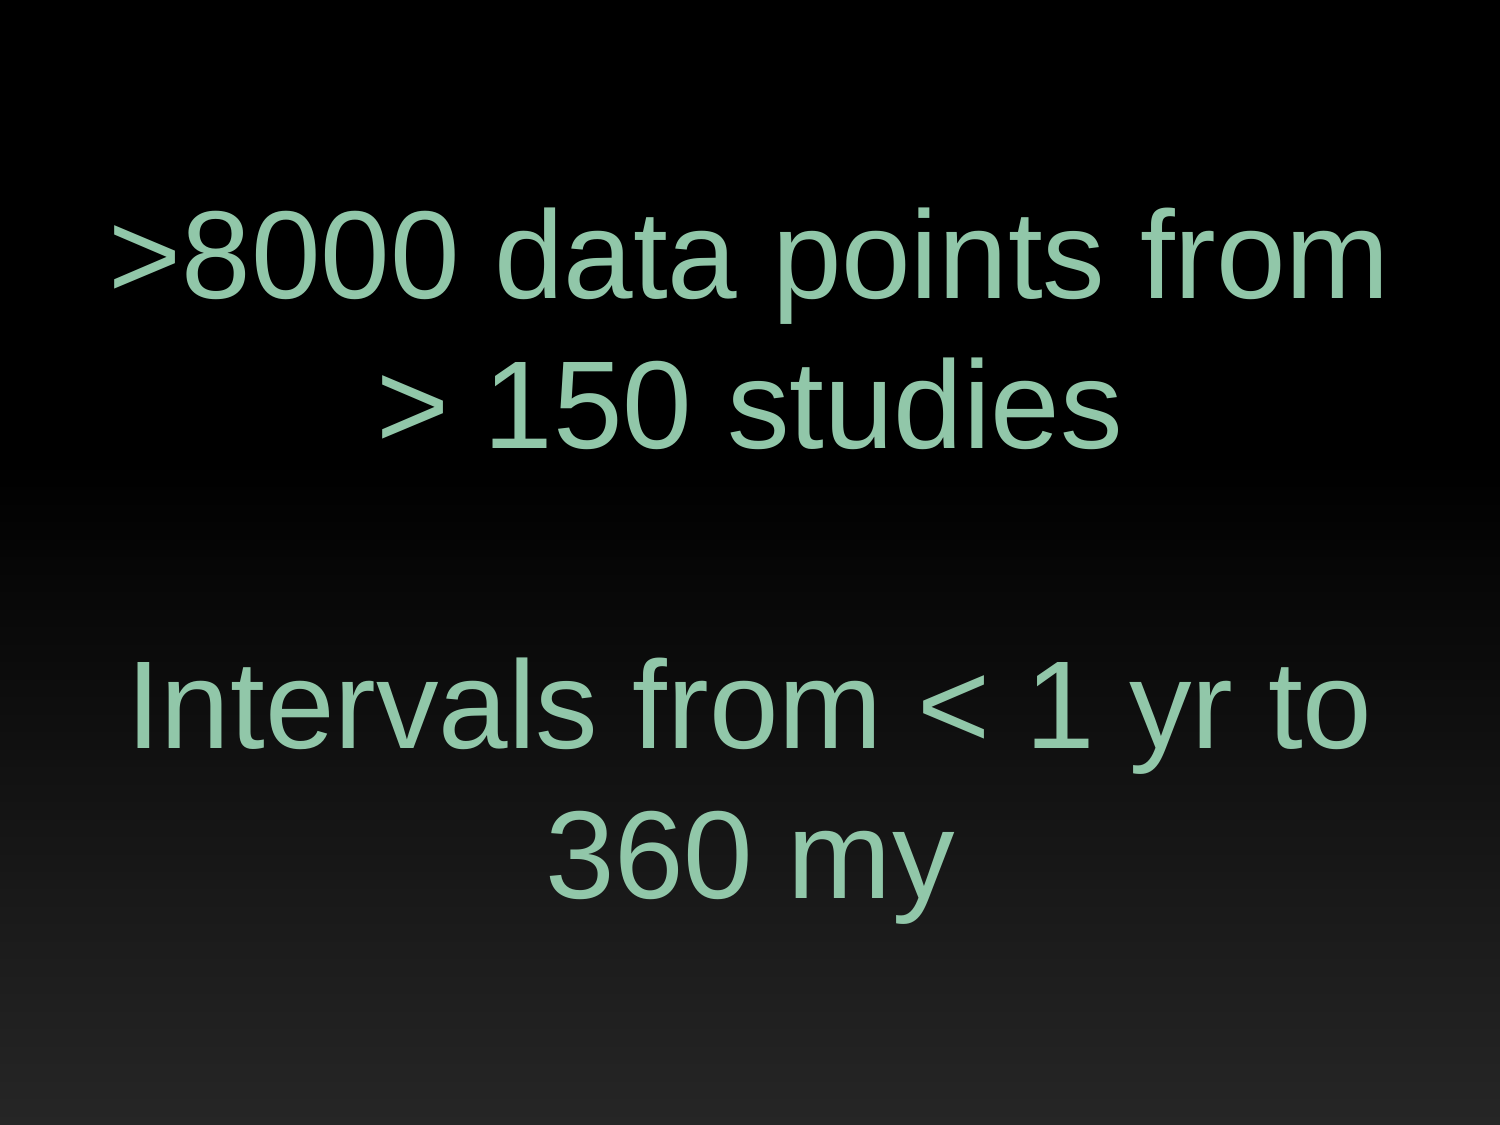

>8000 data points from
> 150 studies

Intervals from < 1 yr to 360 my